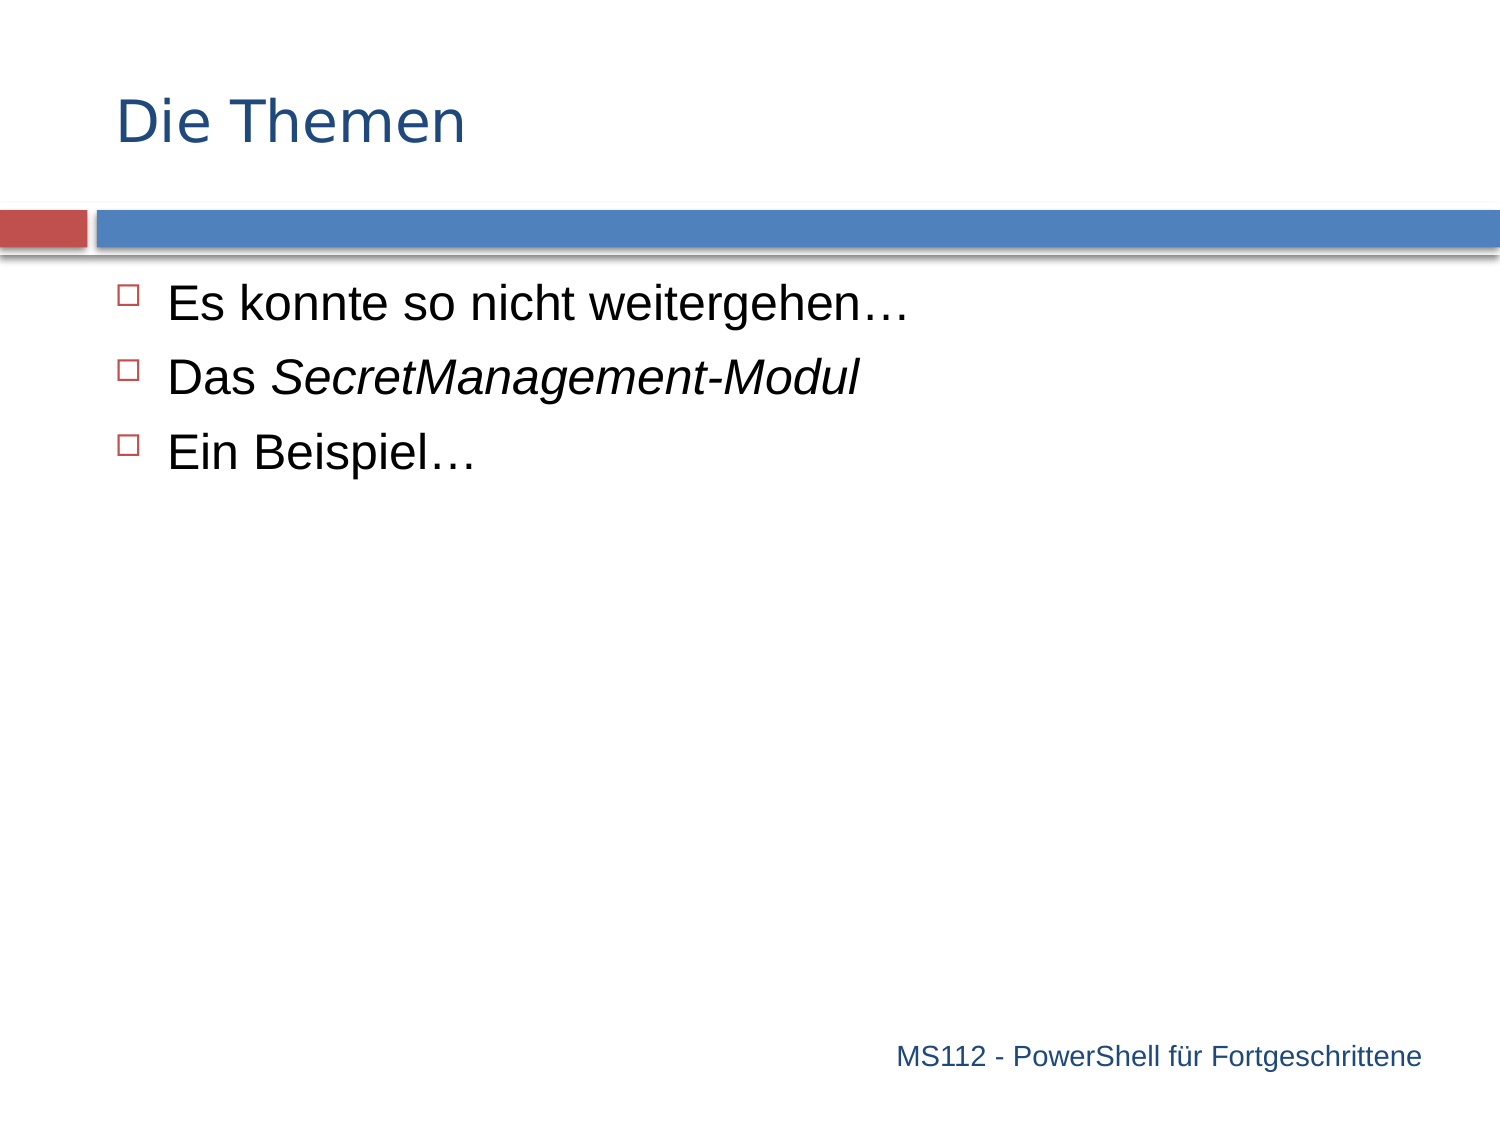

# Die Themen
Es konnte so nicht weitergehen…
Das SecretManagement-Modul
Ein Beispiel…
MS112 - PowerShell für Fortgeschrittene